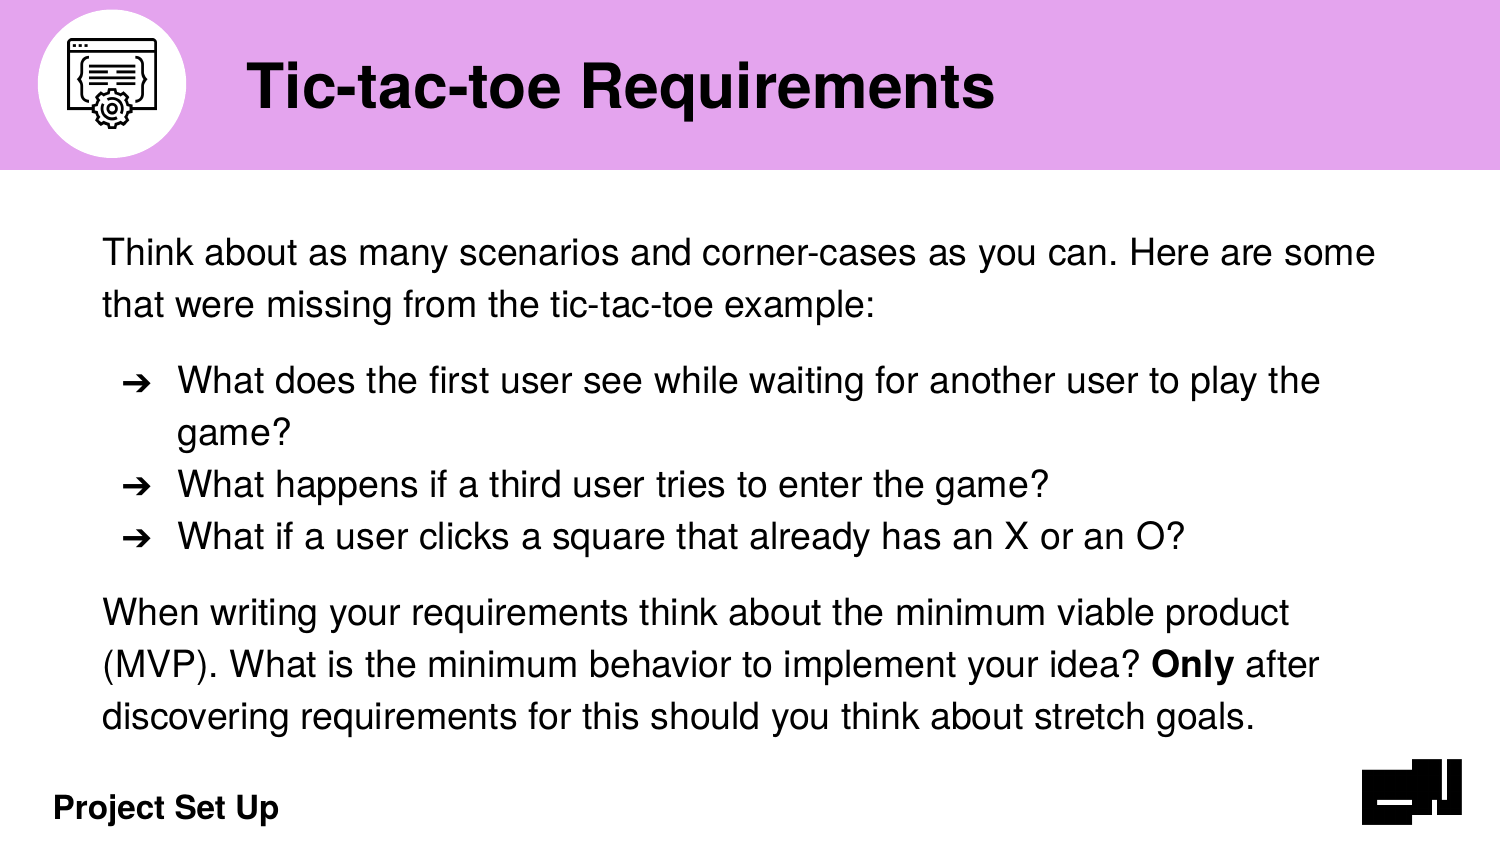

# Tic-tac-toe Requirements
Think about as many scenarios and corner-cases as you can. Here are some that were missing from the tic-tac-toe example:
What does the first user see while waiting for another user to play the game?
What happens if a third user tries to enter the game?
What if a user clicks a square that already has an X or an O?
When writing your requirements think about the minimum viable product (MVP). What is the minimum behavior to implement your idea? Only after discovering requirements for this should you think about stretch goals.